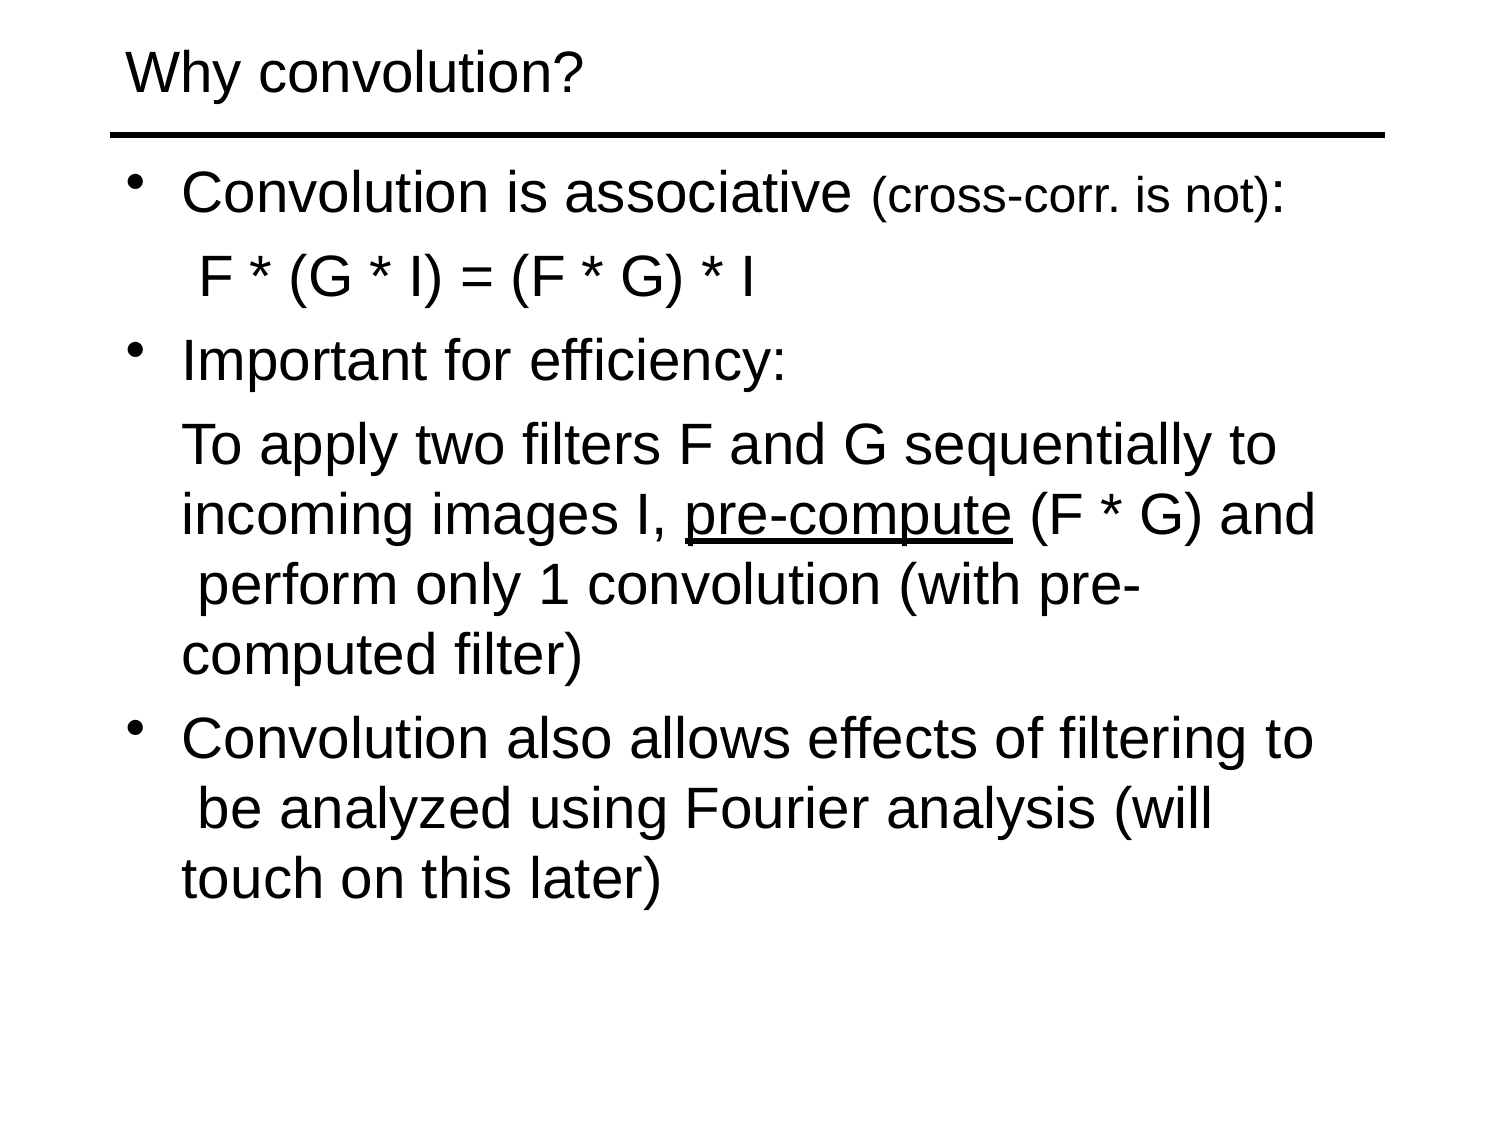

# Why convolution?
Convolution is associative (cross-corr. is not):  F * (G * I) = (F * G) * I
Important for efficiency:
To apply two filters F and G sequentially to  incoming images I, pre-compute (F * G) and  perform only 1 convolution (with pre-  computed filter)
Convolution also allows effects of filtering to  be analyzed using Fourier analysis (will  touch on this later)